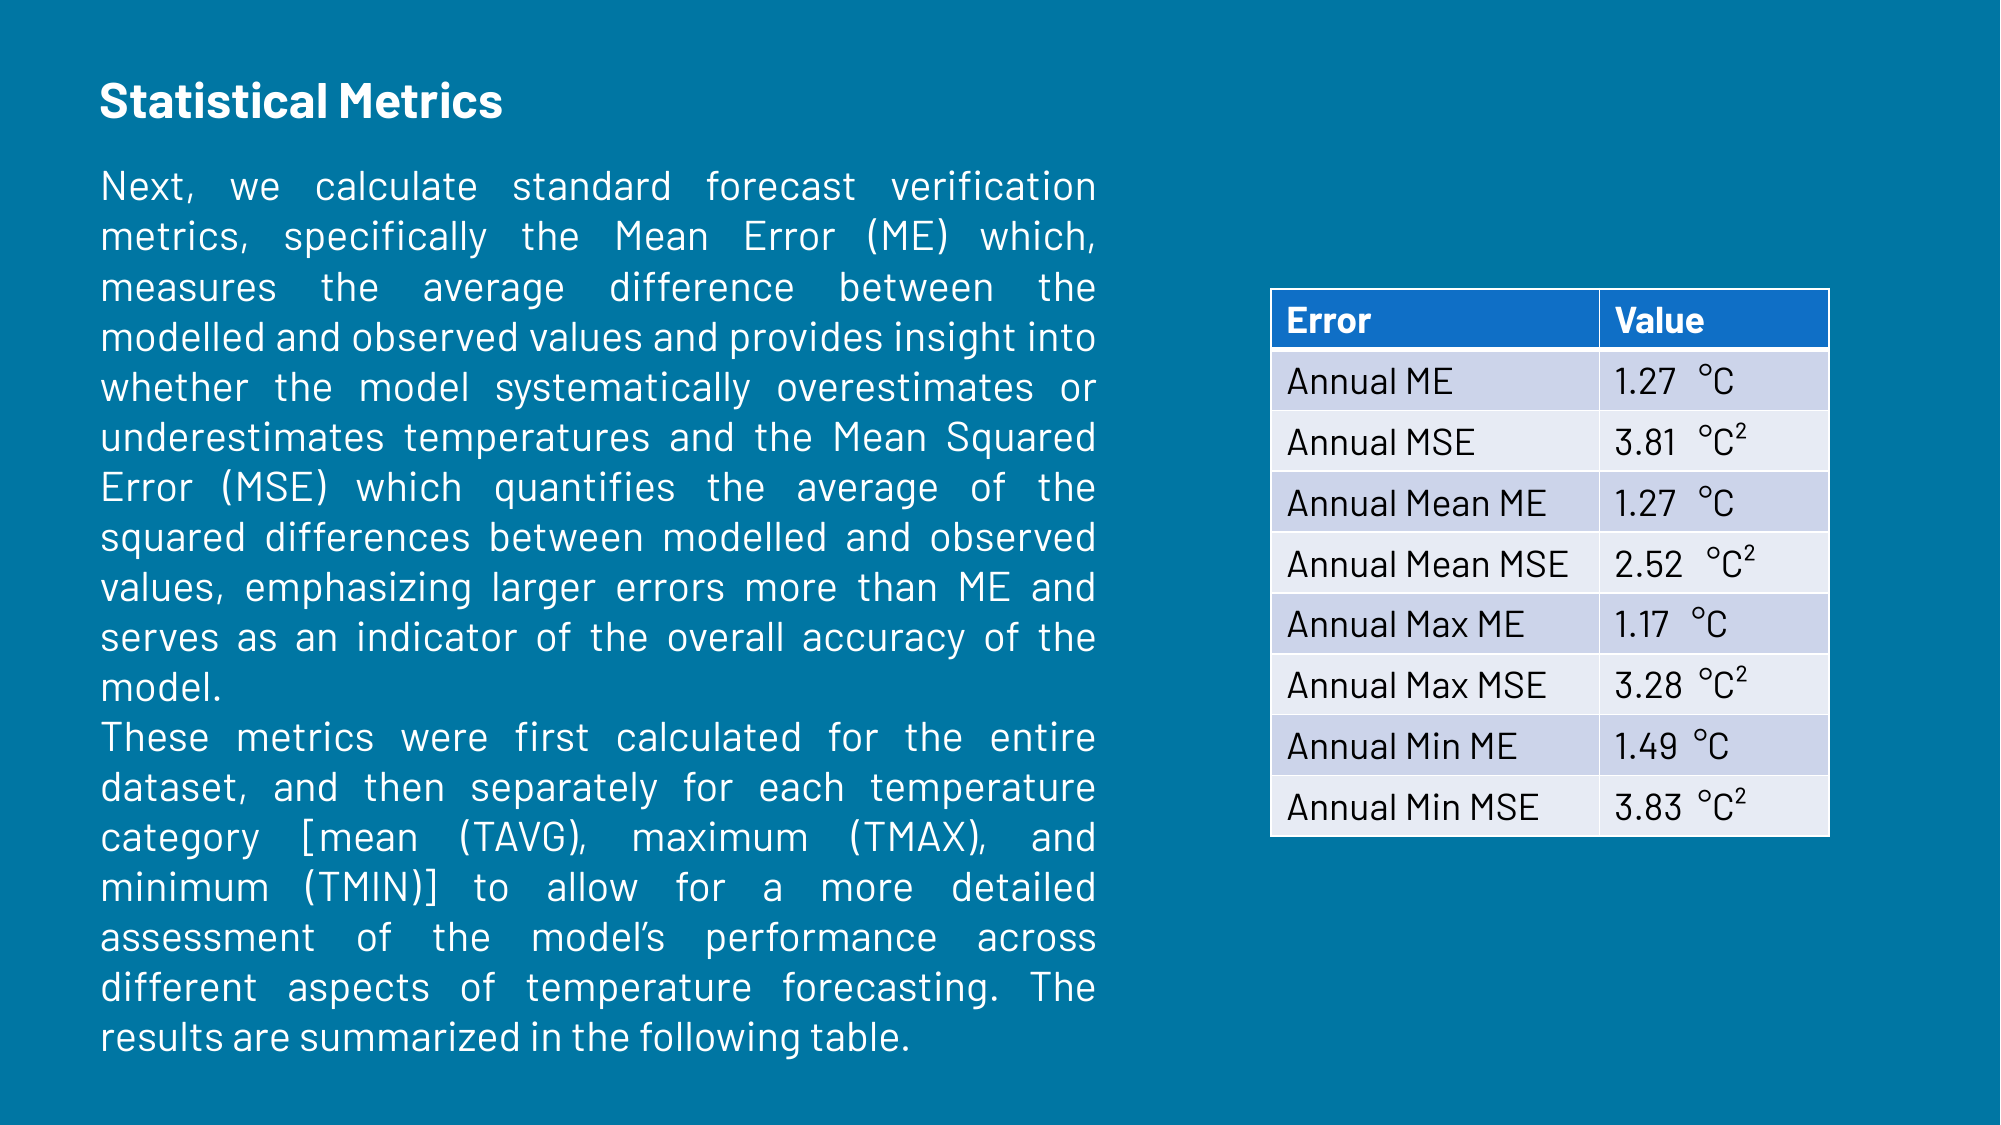

Statistical Metrics
Next, we calculate standard forecast verification metrics, specifically the Mean Error (ME) which, measures the average difference between the modelled and observed values and provides insight into whether the model systematically overestimates or underestimates temperatures and the Mean Squared Error (MSE) which quantifies the average of the squared differences between modelled and observed values, emphasizing larger errors more than ME and serves as an indicator of the overall accuracy of the model.
These metrics were first calculated for the entire dataset, and then separately for each temperature category [mean (TAVG), maximum (TMAX), and minimum (TMIN)] to allow for a more detailed assessment of the model’s performance across different aspects of temperature forecasting. The results are summarized in the following table.
| Error | Value |
| --- | --- |
| Annual ME | 1.27 °C |
| Annual MSE | 3.81 °C² |
| Annual Mean ME | 1.27 °C |
| Annual Mean MSE | 2.52 °C² |
| Annual Max ME | 1.17 °C |
| Annual Max MSE | 3.28 °C² |
| Annual Min ME | 1.49 °C |
| Annual Min MSE | 3.83 °C² |